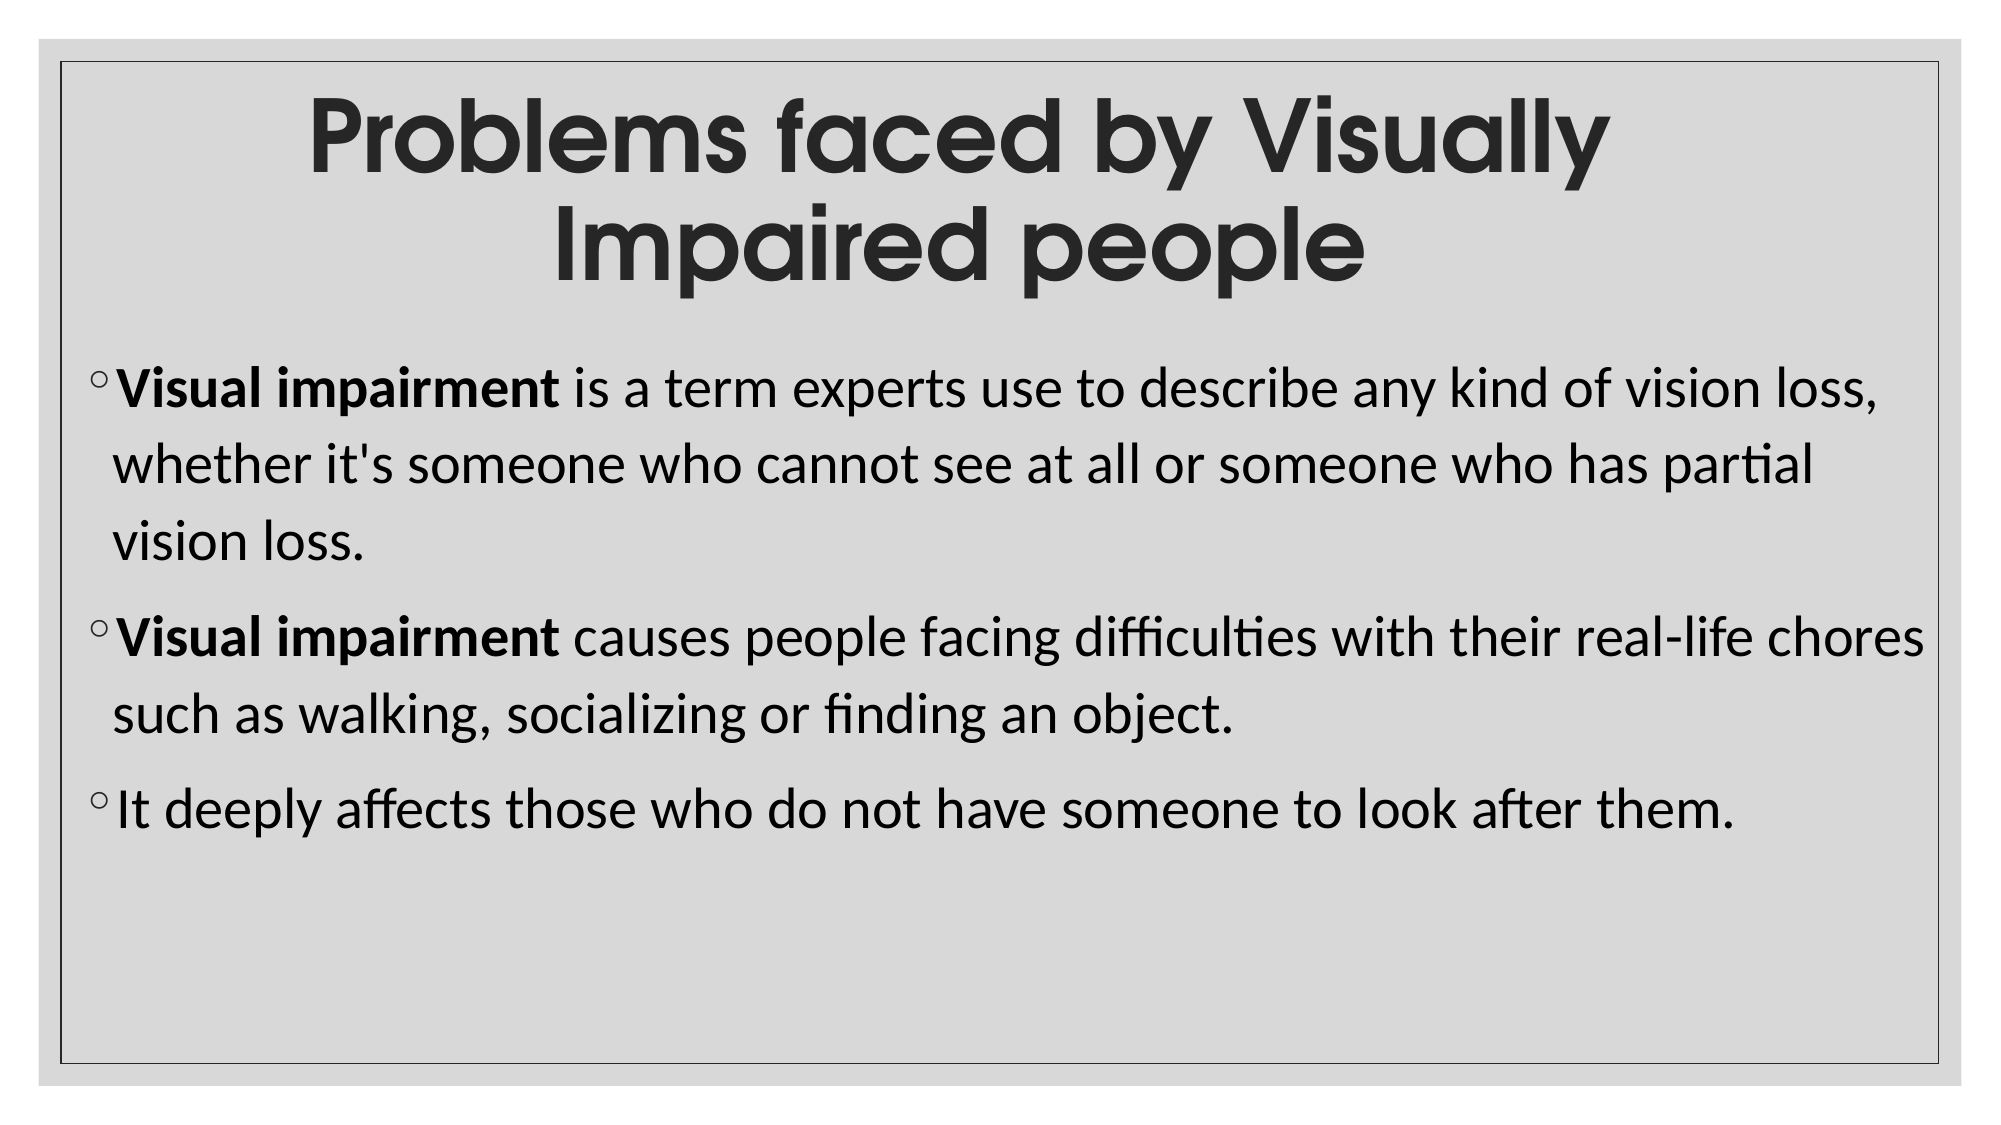

# Problems faced by Visually Impaired people
Visual impairment is a term experts use to describe any kind of vision loss, whether it's someone who cannot see at all or someone who has partial vision loss.
Visual impairment causes people facing difficulties with their real-life chores such as walking, socializing or finding an object.
It deeply affects those who do not have someone to look after them.